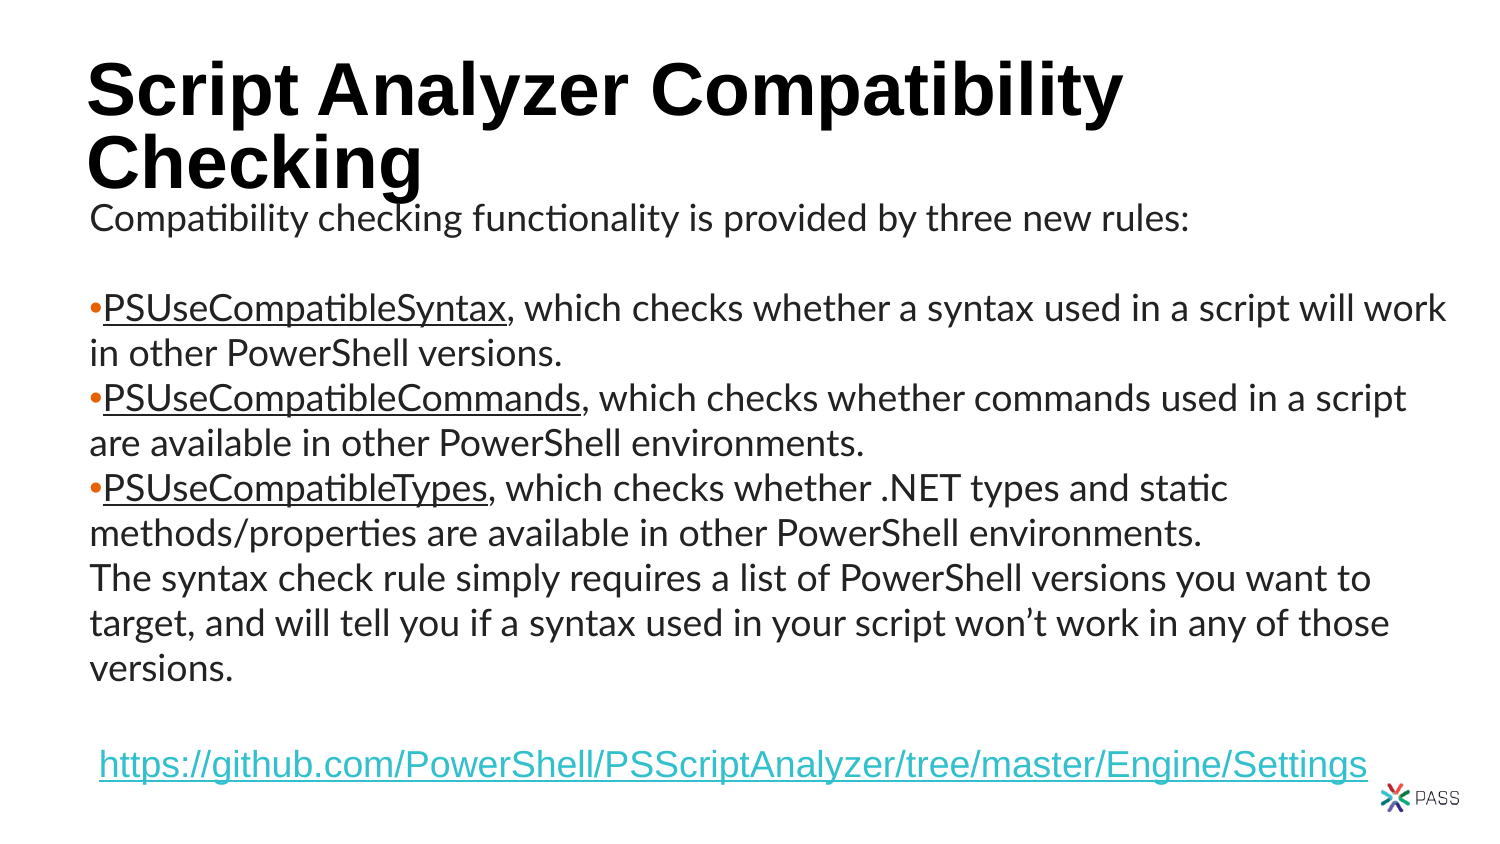

# Script Analyzer Compatibility Checking
Compatibility checking functionality is provided by three new rules:
PSUseCompatibleSyntax, which checks whether a syntax used in a script will work in other PowerShell versions.
PSUseCompatibleCommands, which checks whether commands used in a script are available in other PowerShell environments.
PSUseCompatibleTypes, which checks whether .NET types and static methods/properties are available in other PowerShell environments.
The syntax check rule simply requires a list of PowerShell versions you want to target, and will tell you if a syntax used in your script won’t work in any of those versions.
https://github.com/PowerShell/PSScriptAnalyzer/tree/master/Engine/Settings